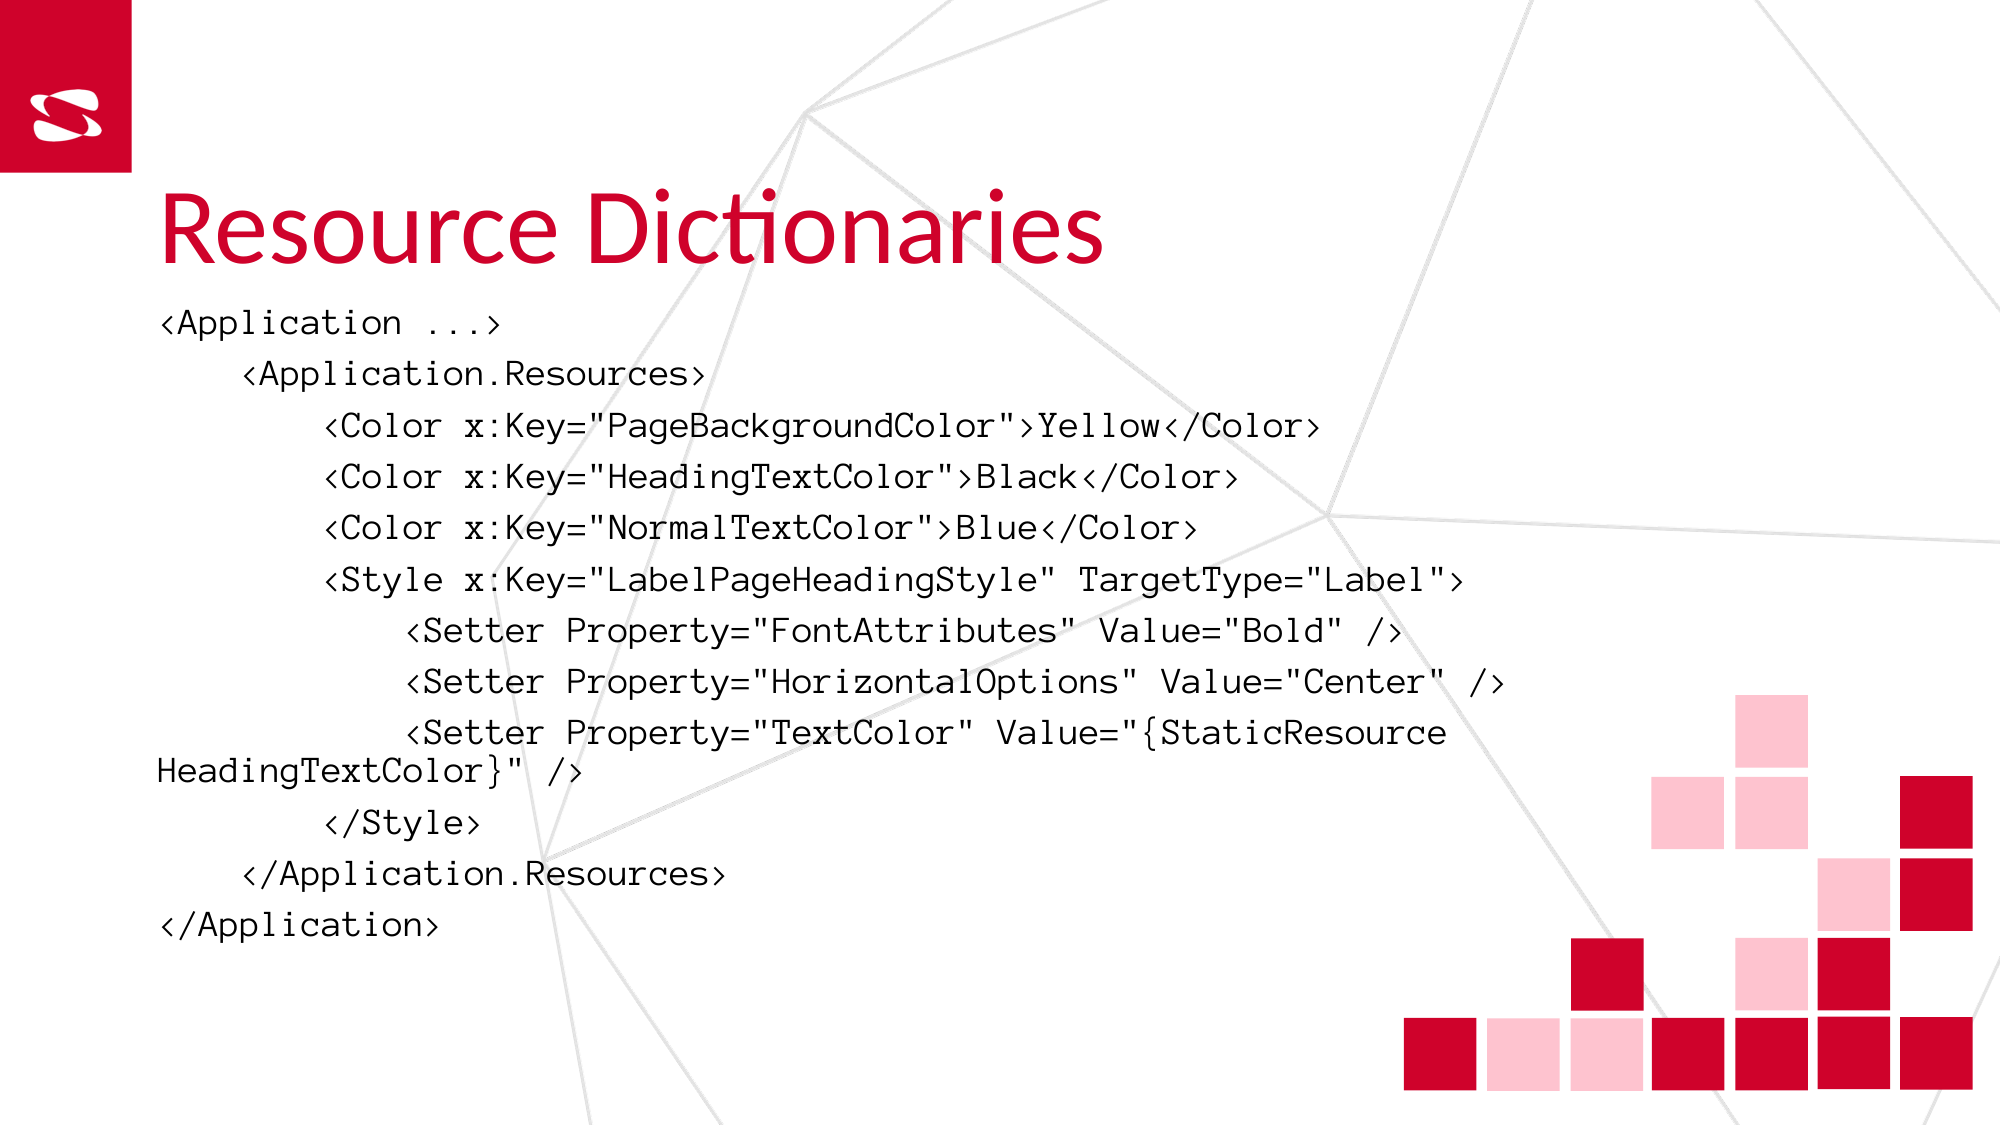

Resource Dictionaries
<Application ...>
    <Application.Resources>
        <Color x:Key="PageBackgroundColor">Yellow</Color>
        <Color x:Key="HeadingTextColor">Black</Color>
        <Color x:Key="NormalTextColor">Blue</Color>
        <Style x:Key="LabelPageHeadingStyle" TargetType="Label">
            <Setter Property="FontAttributes" Value="Bold" />
            <Setter Property="HorizontalOptions" Value="Center" />
            <Setter Property="TextColor" Value="{StaticResource HeadingTextColor}" />
        </Style>
    </Application.Resources>
</Application>